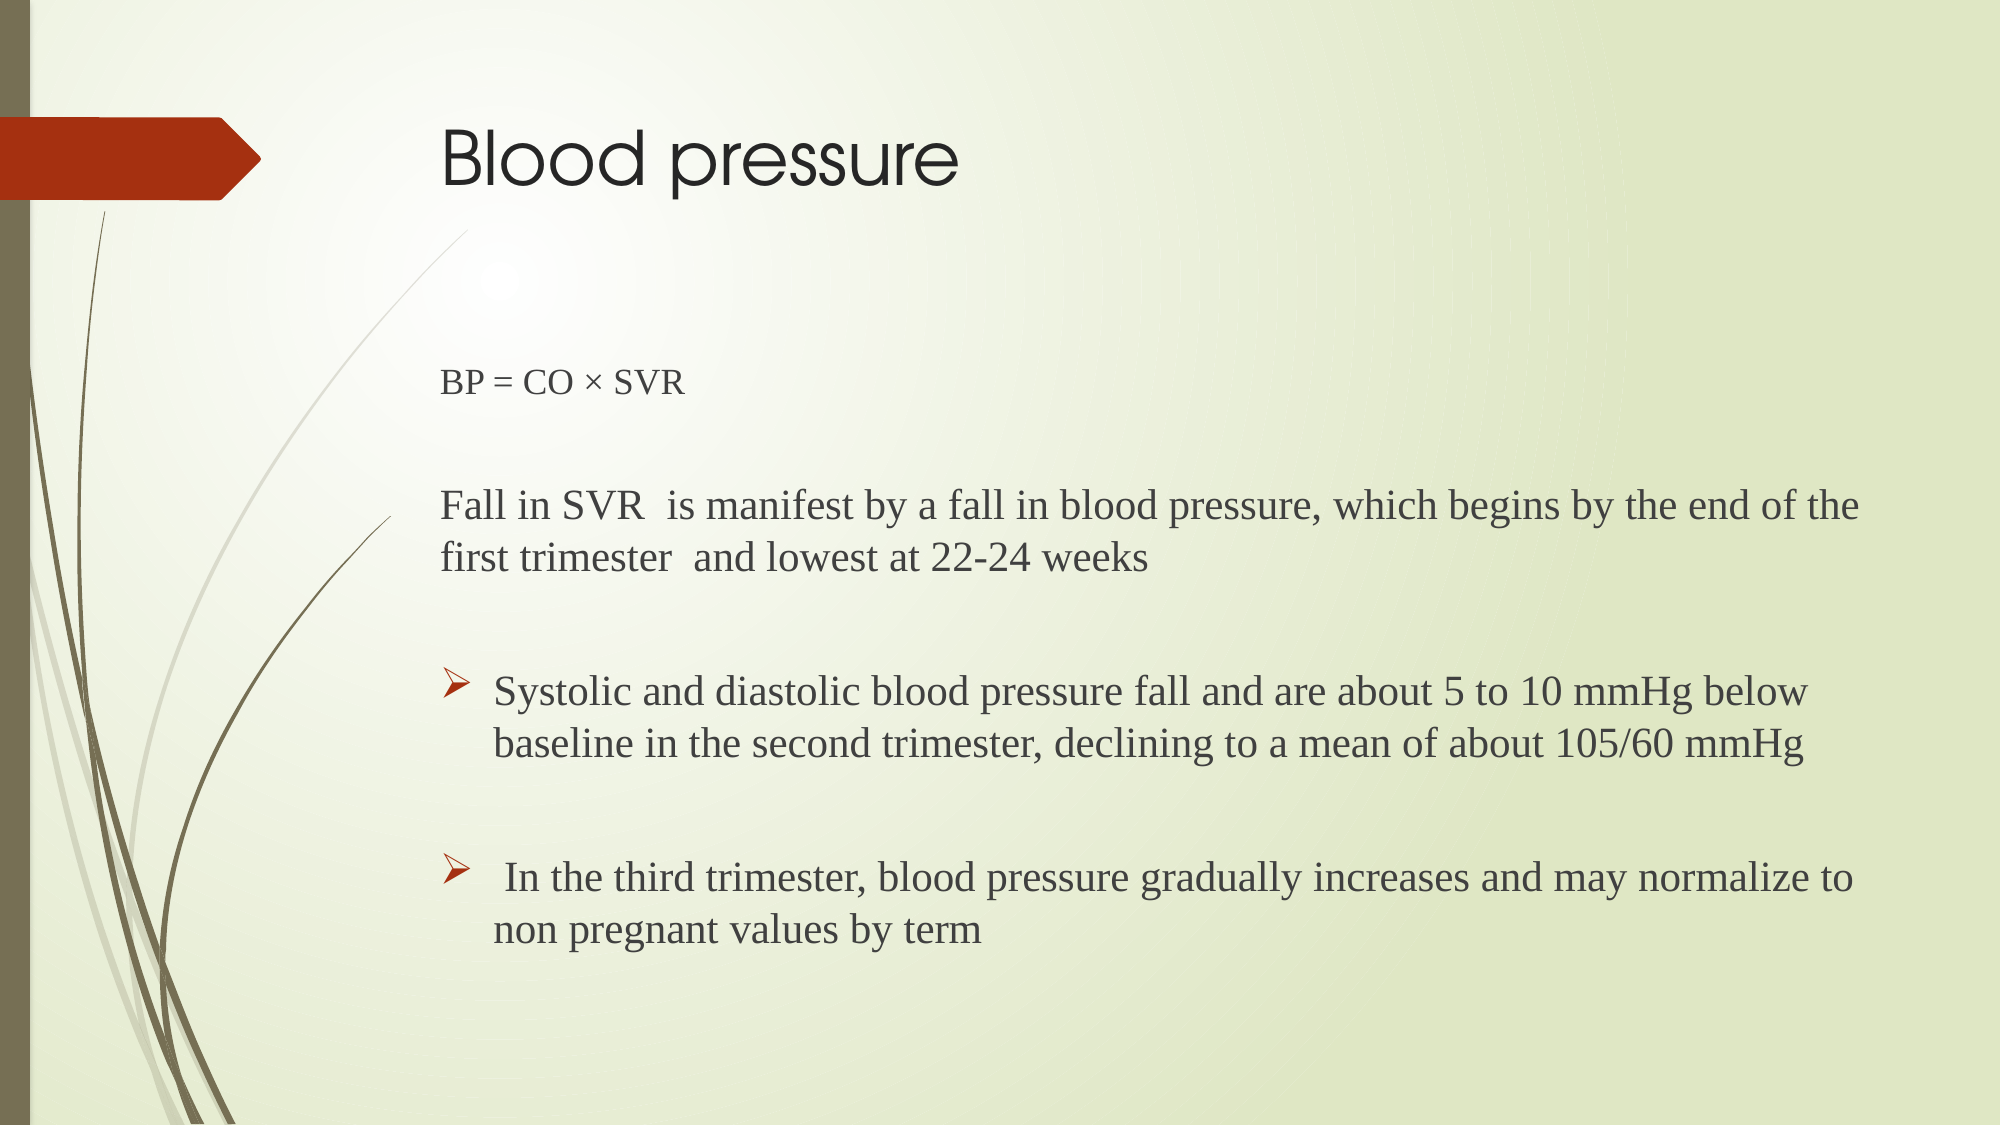

# Blood pressure
BP = CO × SVR

Fall in SVR  is manifest by a fall in blood pressure, which begins by the end of the first trimester  and lowest at 22-24 weeks

Systolic and diastolic blood pressure fall and are about 5 to 10 mmHg below baseline in the second trimester, declining to a mean of about 105/60 mmHg

 In the third trimester, blood pressure gradually increases and may normalize to non pregnant values by term